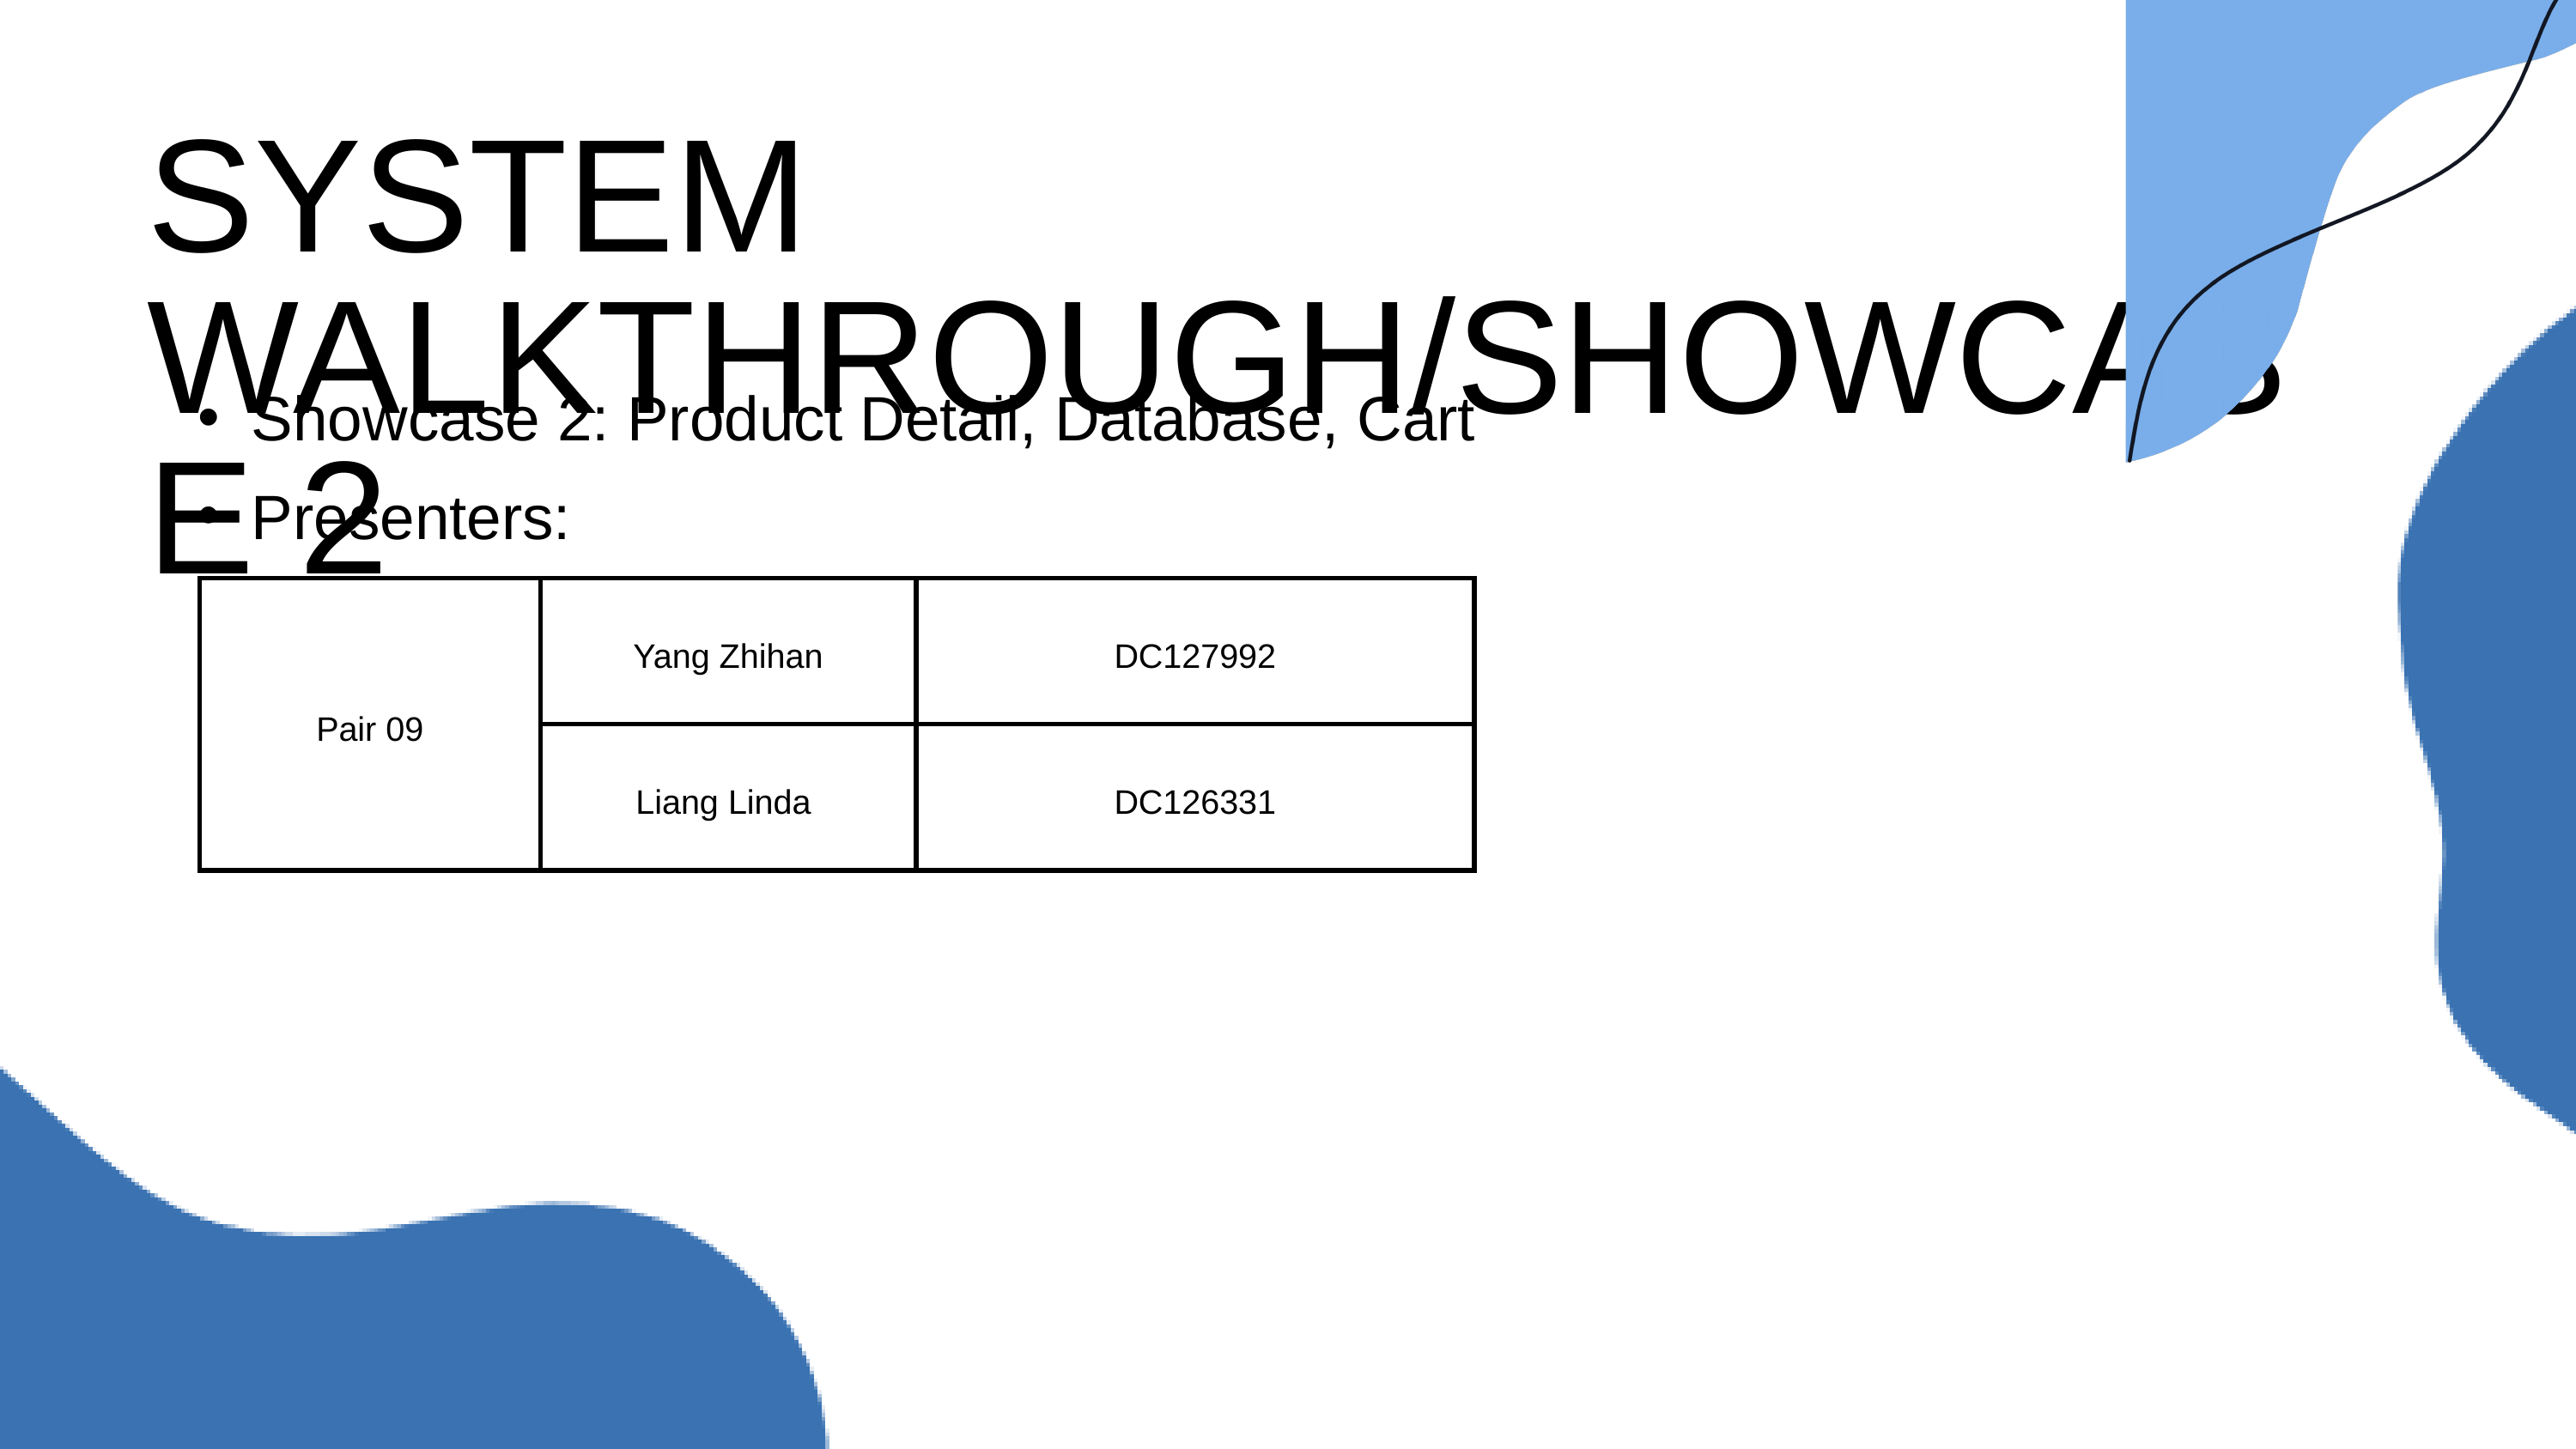

SYSTEM WALKTHROUGH/SHOWCASE 2

Showcase 2: Product Detail, Database, Cart
Presenters:
| Pair 09 | Yang Zhihan | DC127992 |
| --- | --- | --- |
| Pair 09 | Liang Linda | DC126331 |